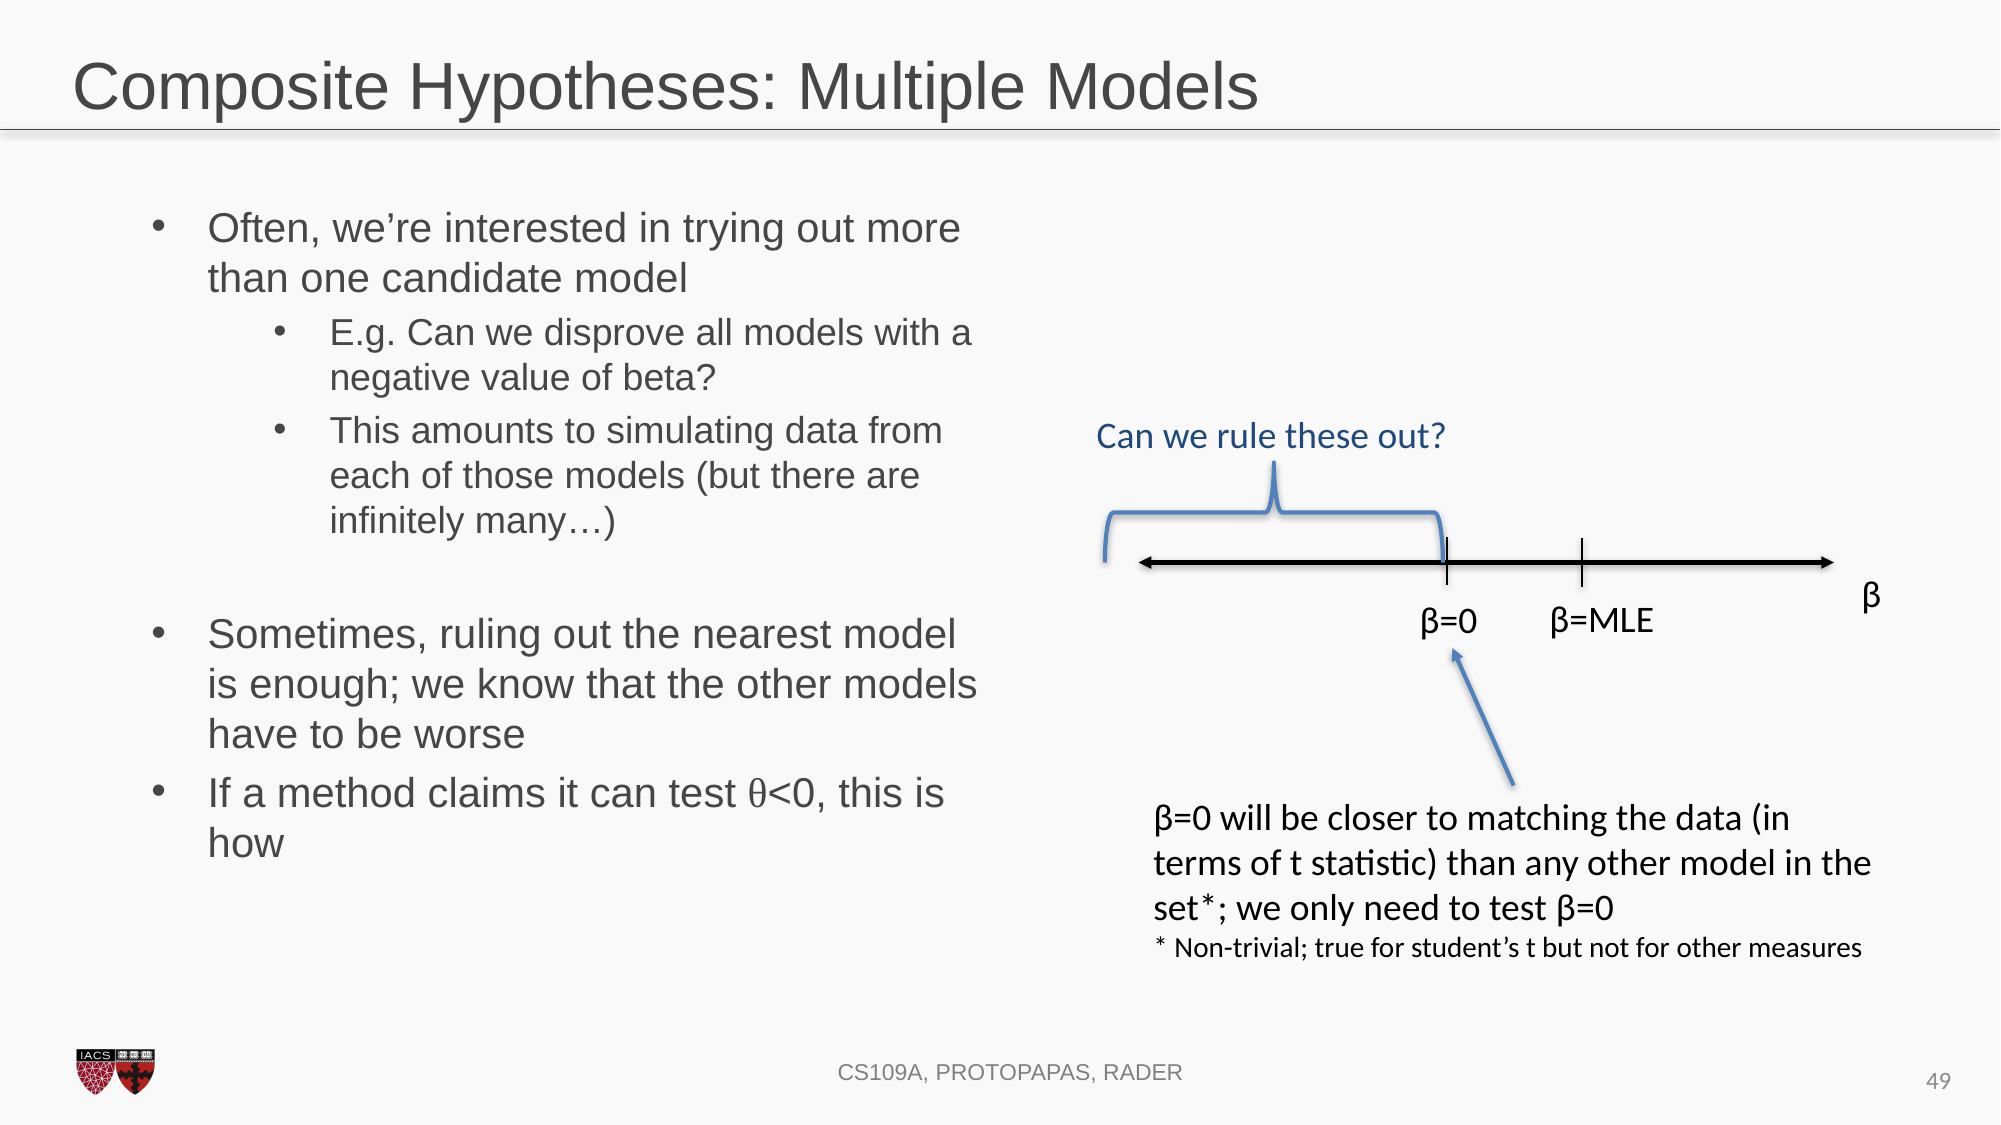

# Composite Hypotheses: Multiple Models
Often, we’re interested in trying out more than one candidate model
E.g. Can we disprove all models with a negative value of beta?
This amounts to simulating data from each of those models (but there are infinitely many…)

Sometimes, ruling out the nearest model is enough; we know that the other models have to be worse
If a method claims it can test θ<0, this is how

Can we rule these out?
β=0
β
β=MLE
β=0 will be closer to matching the data (in terms of t statistic) than any other model in the set*; we only need to test β=0
* Non-trivial; true for student’s t but not for other measures
49